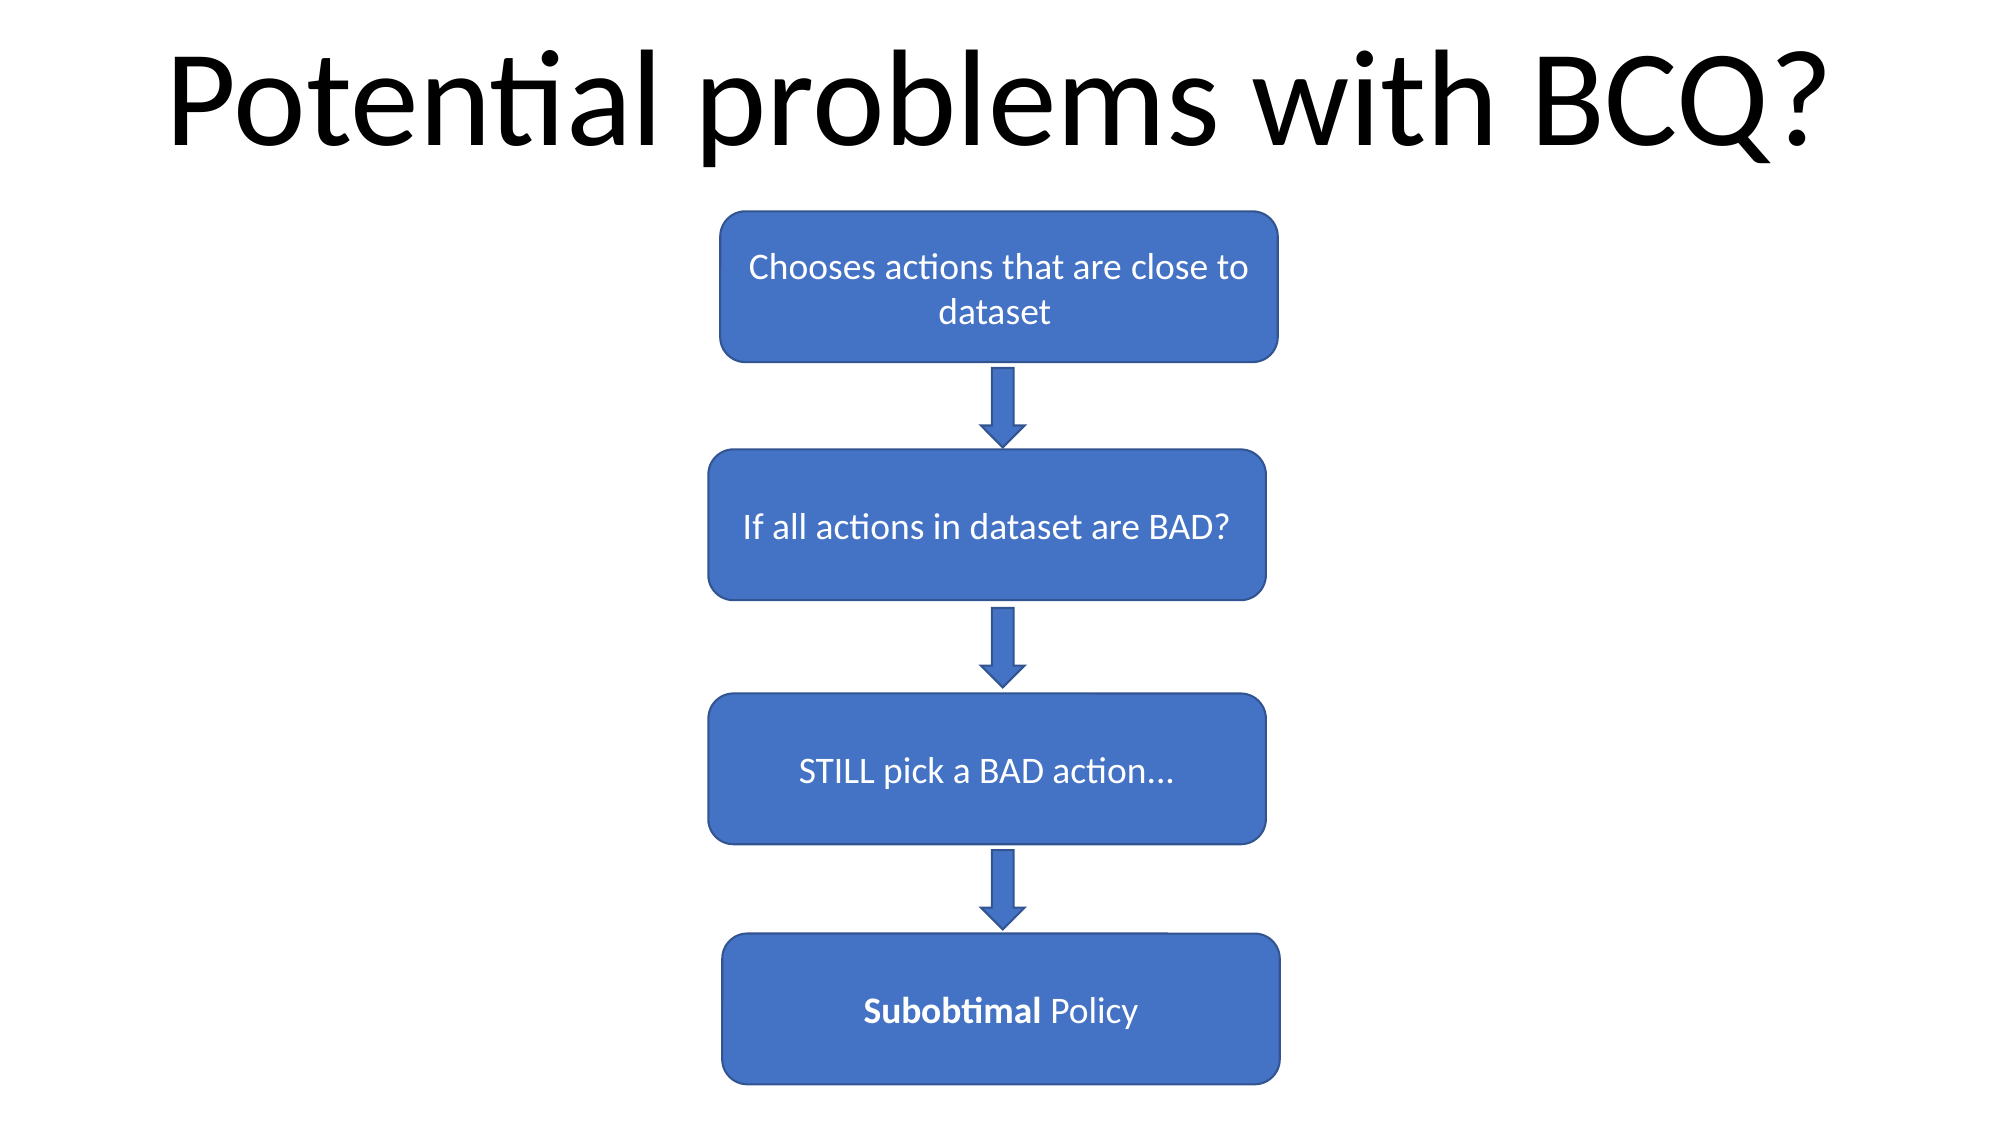

# Potential problems with BCQ?
Chooses actions that are close to dataset ​

If all actions in dataset are BAD?

STILL pick a BAD action...

Subobtimal Policy